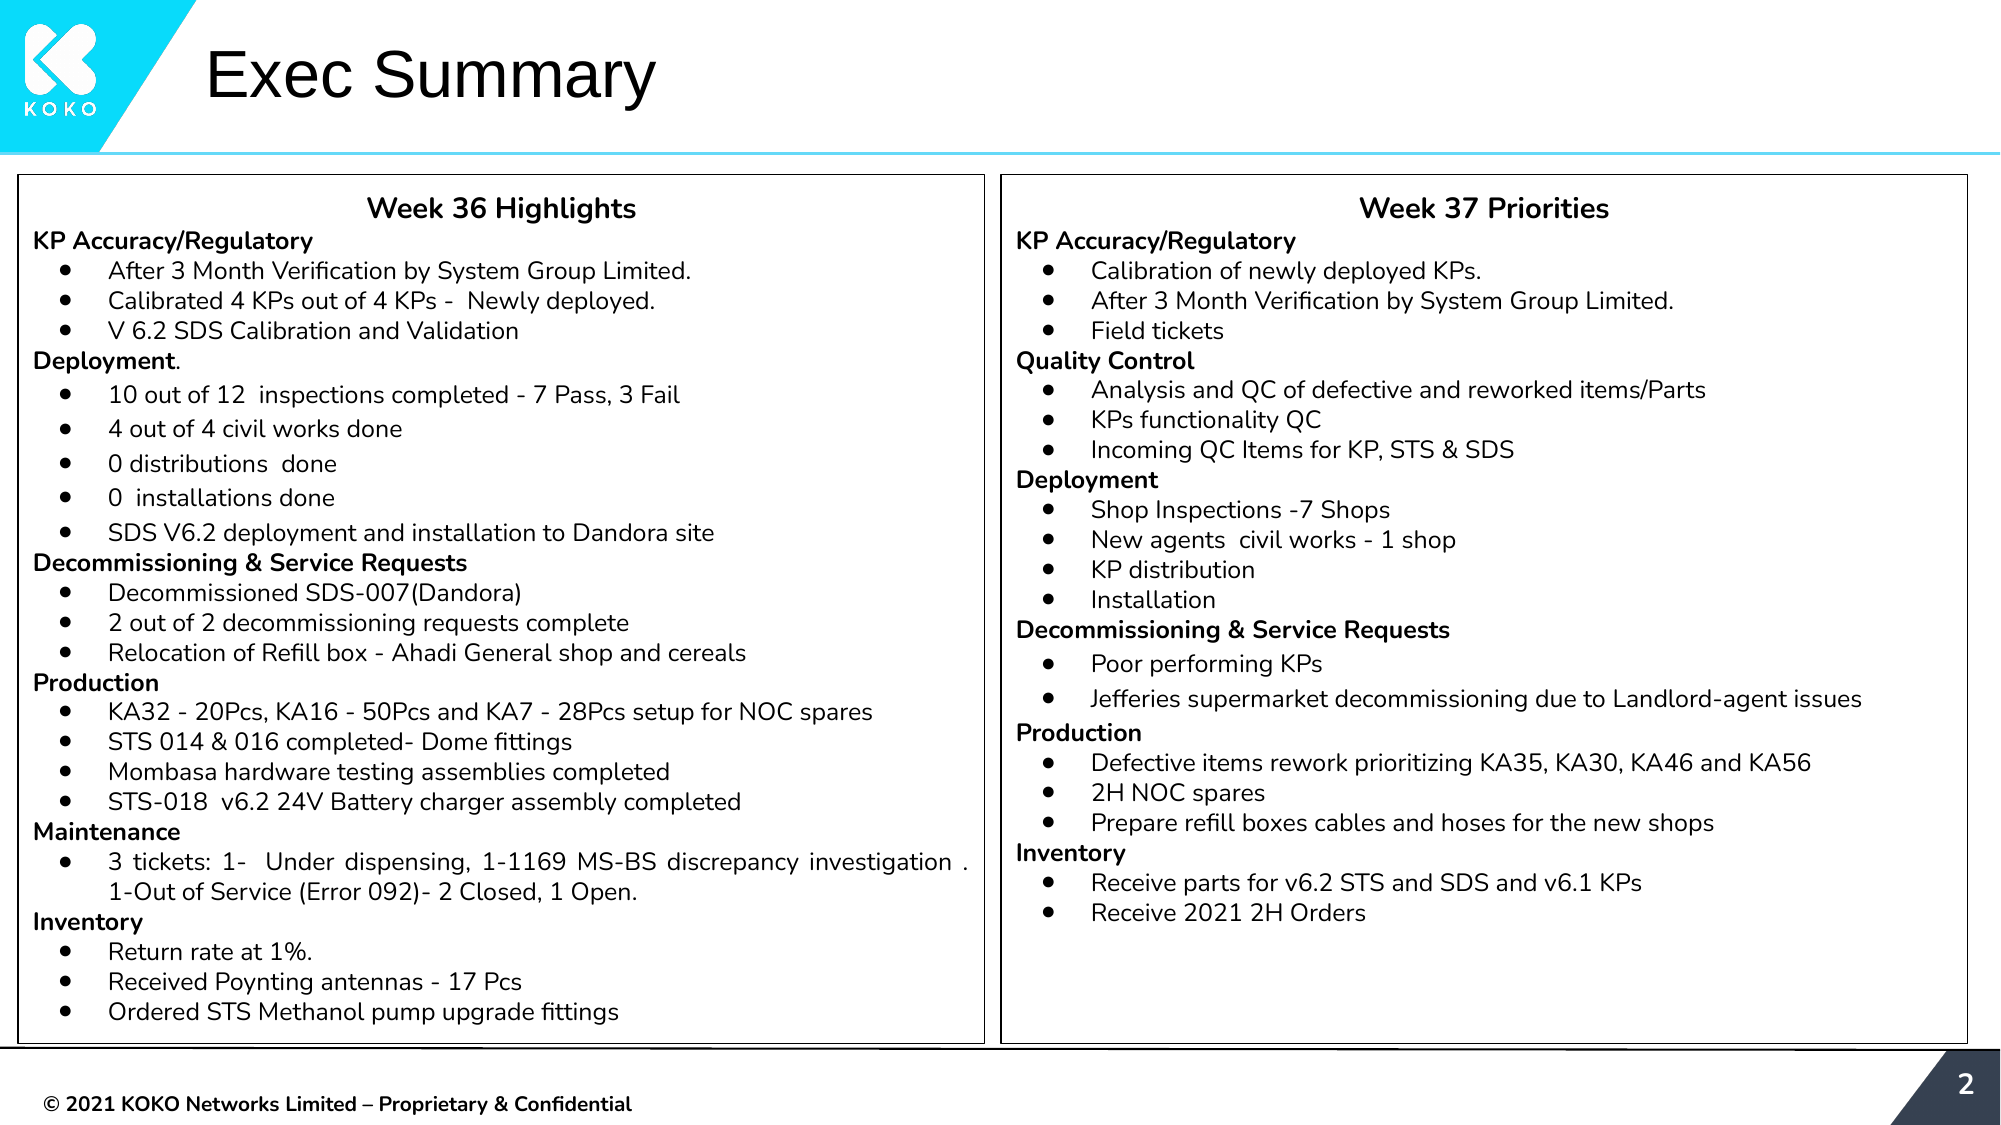

# Exec Summary
Week 36 Highlights
KP Accuracy/Regulatory
After 3 Month Verification by System Group Limited.
Calibrated 4 KPs out of 4 KPs -  Newly deployed.
V 6.2 SDS Calibration and Validation
Deployment.
10 out of 12  inspections completed - 7 Pass, 3 Fail
4 out of 4 civil works done
0 distributions  done
0  installations done
SDS V6.2 deployment and installation to Dandora site
Decommissioning & Service Requests
Decommissioned SDS-007(Dandora)
2 out of 2 decommissioning requests complete
Relocation of Refill box - Ahadi General shop and cereals
Production
KA32 - 20Pcs, KA16 - 50Pcs and KA7 - 28Pcs setup for NOC spares
STS 014 & 016 completed- Dome fittings
Mombasa hardware testing assemblies completed
STS-018  v6.2 24V Battery charger assembly completed
Maintenance
3 tickets: 1-	Under dispensing, 1-1169 MS-BS discrepancy investigation . 1-Out of Service (Error 092)- 2 Closed, 1 Open.
Inventory
Return rate at 1%.
Received Poynting antennas - 17 Pcs
Ordered STS Methanol pump upgrade fittings

Week 37 Priorities
KP Accuracy/Regulatory
Calibration of newly deployed KPs.
After 3 Month Verification by System Group Limited.
Field tickets
Quality Control
Analysis and QC of defective and reworked items/Parts
KPs functionality QC
Incoming QC Items for KP, STS & SDS
Deployment
Shop Inspections -7 Shops
New agents  civil works - 1 shop
KP distribution
Installation
Decommissioning & Service Requests
Poor performing KPs
Jefferies supermarket decommissioning due to Landlord-agent issues
Production
Defective items rework prioritizing KA35, KA30, KA46 and KA56
2H NOC spares
Prepare refill boxes cables and hoses for the new shops
Inventory
Receive parts for v6.2 STS and SDS and v6.1 KPs
Receive 2021 2H Orders

2